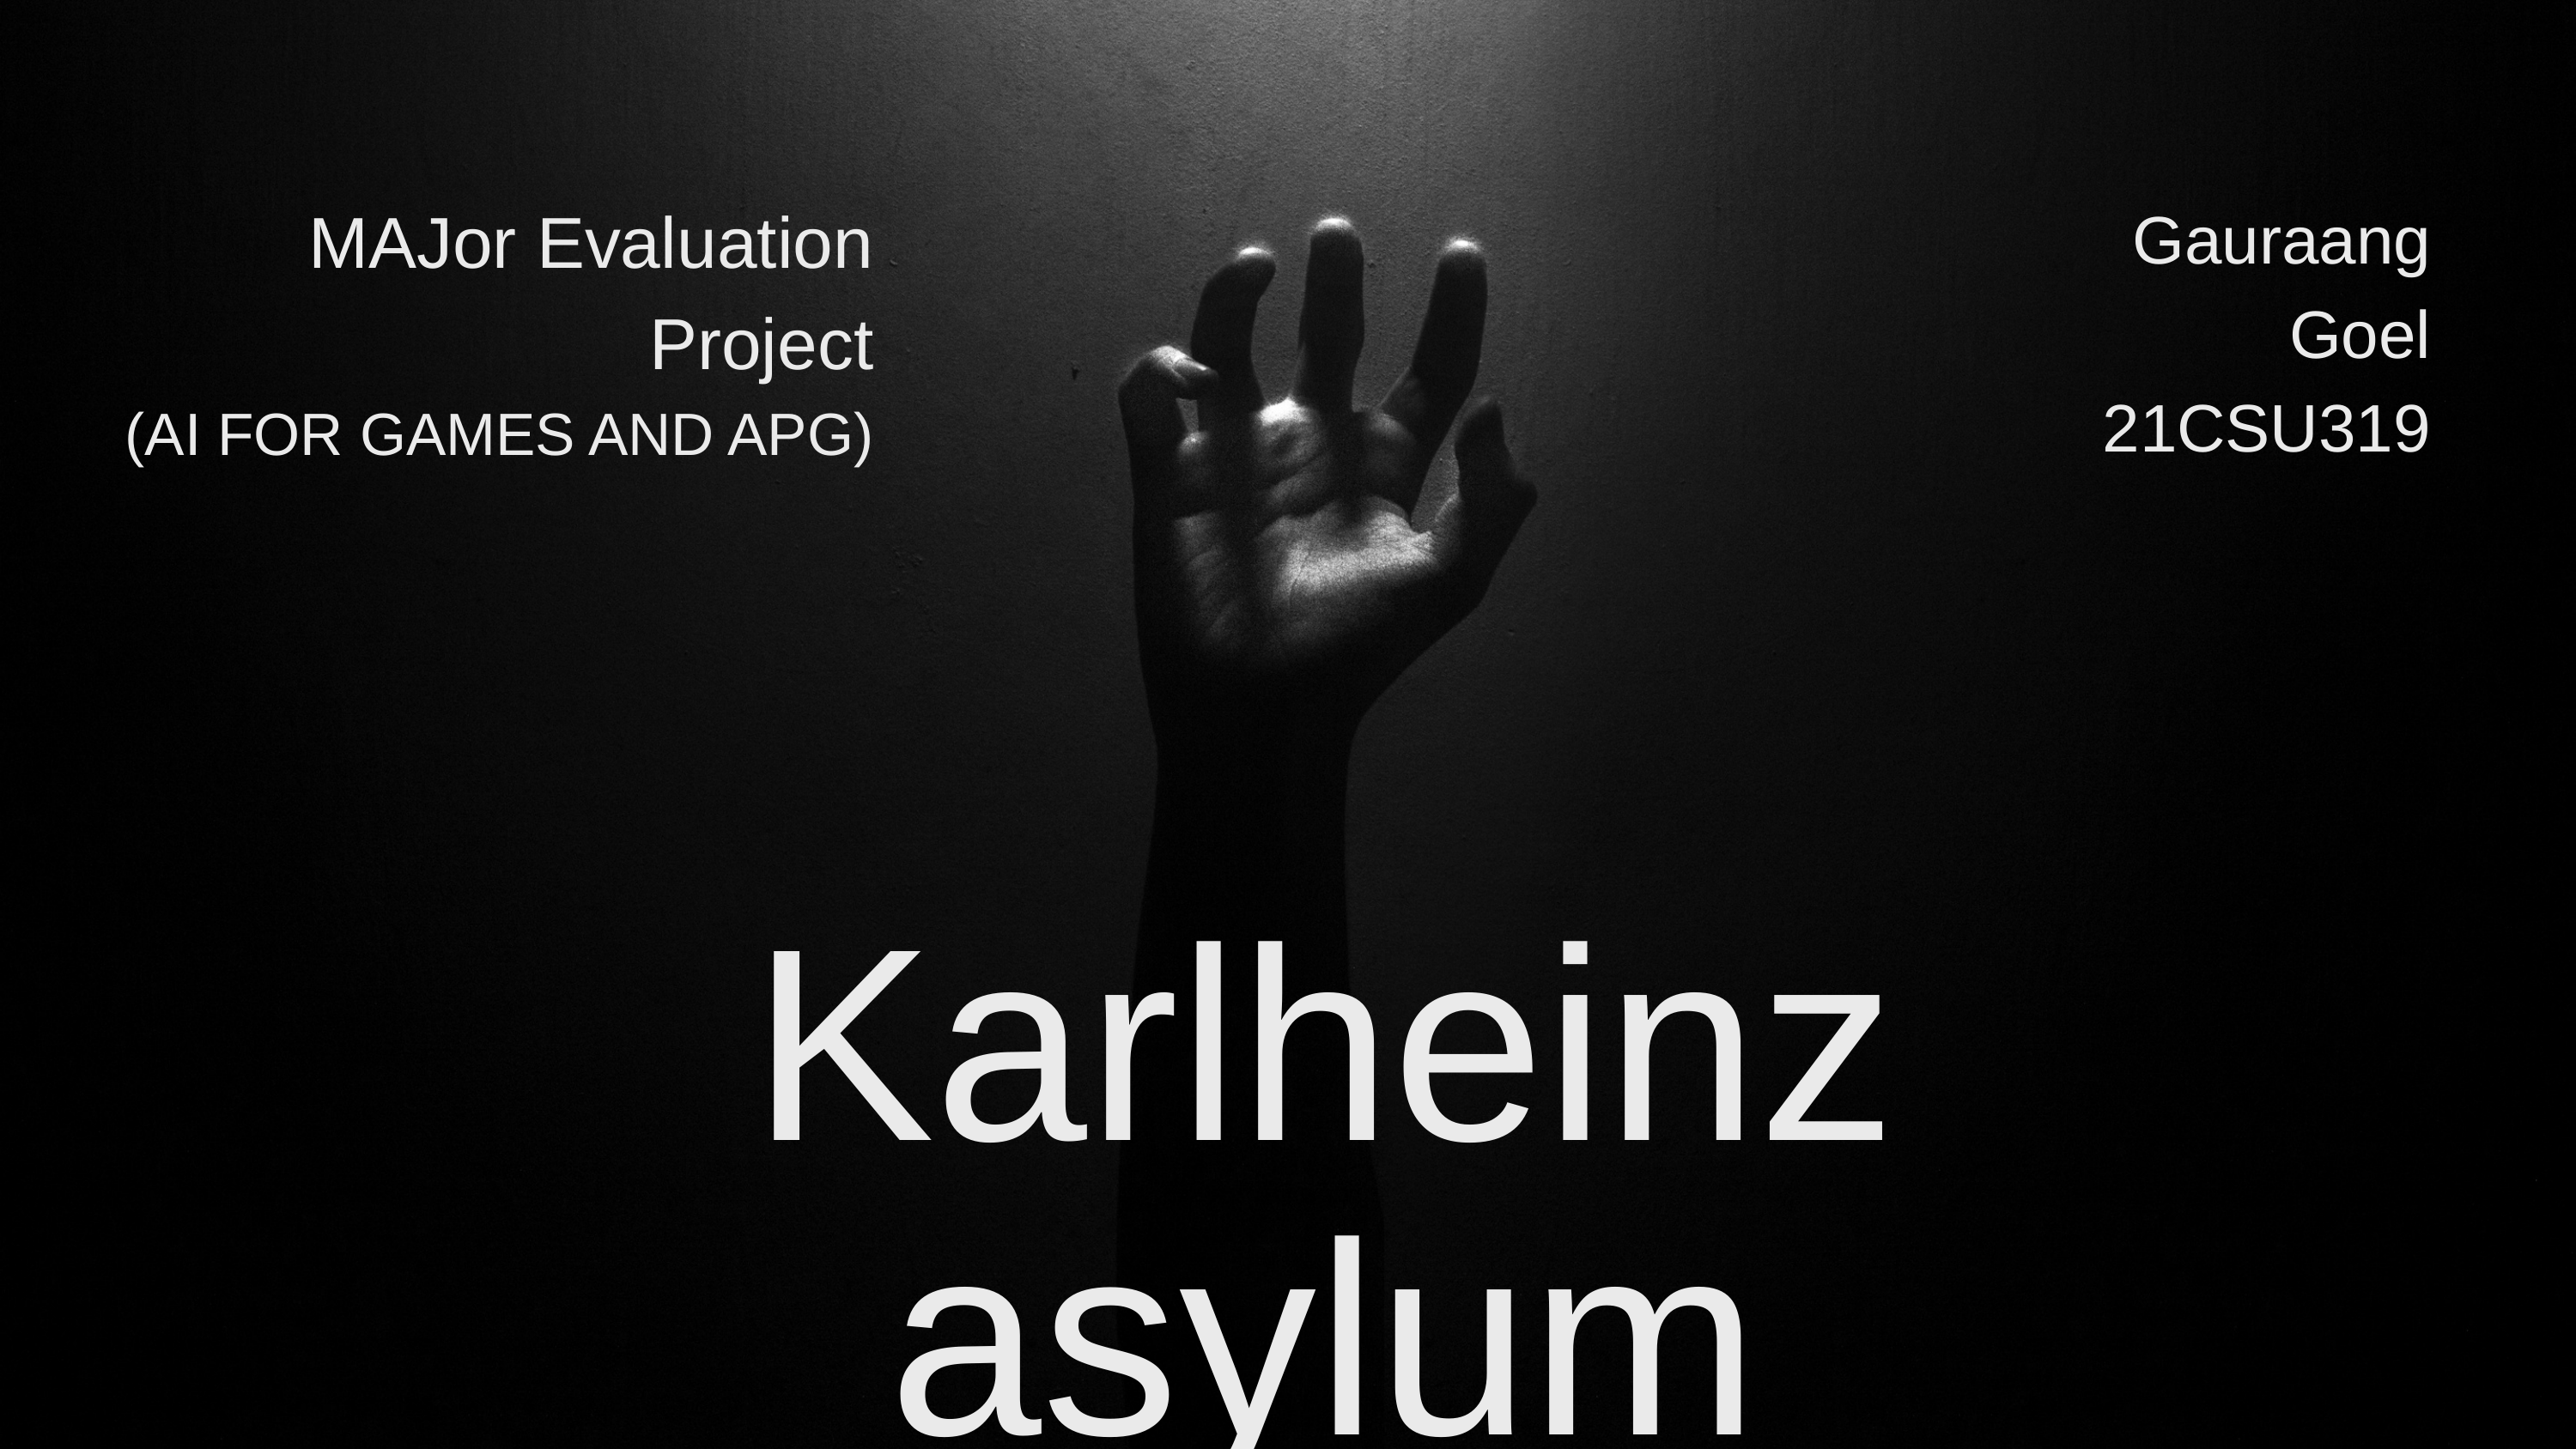

MAJor Evaluation Project
(AI FOR GAMES AND APG)

Gauraang Goel 21CSU319
Karlheinz asylum